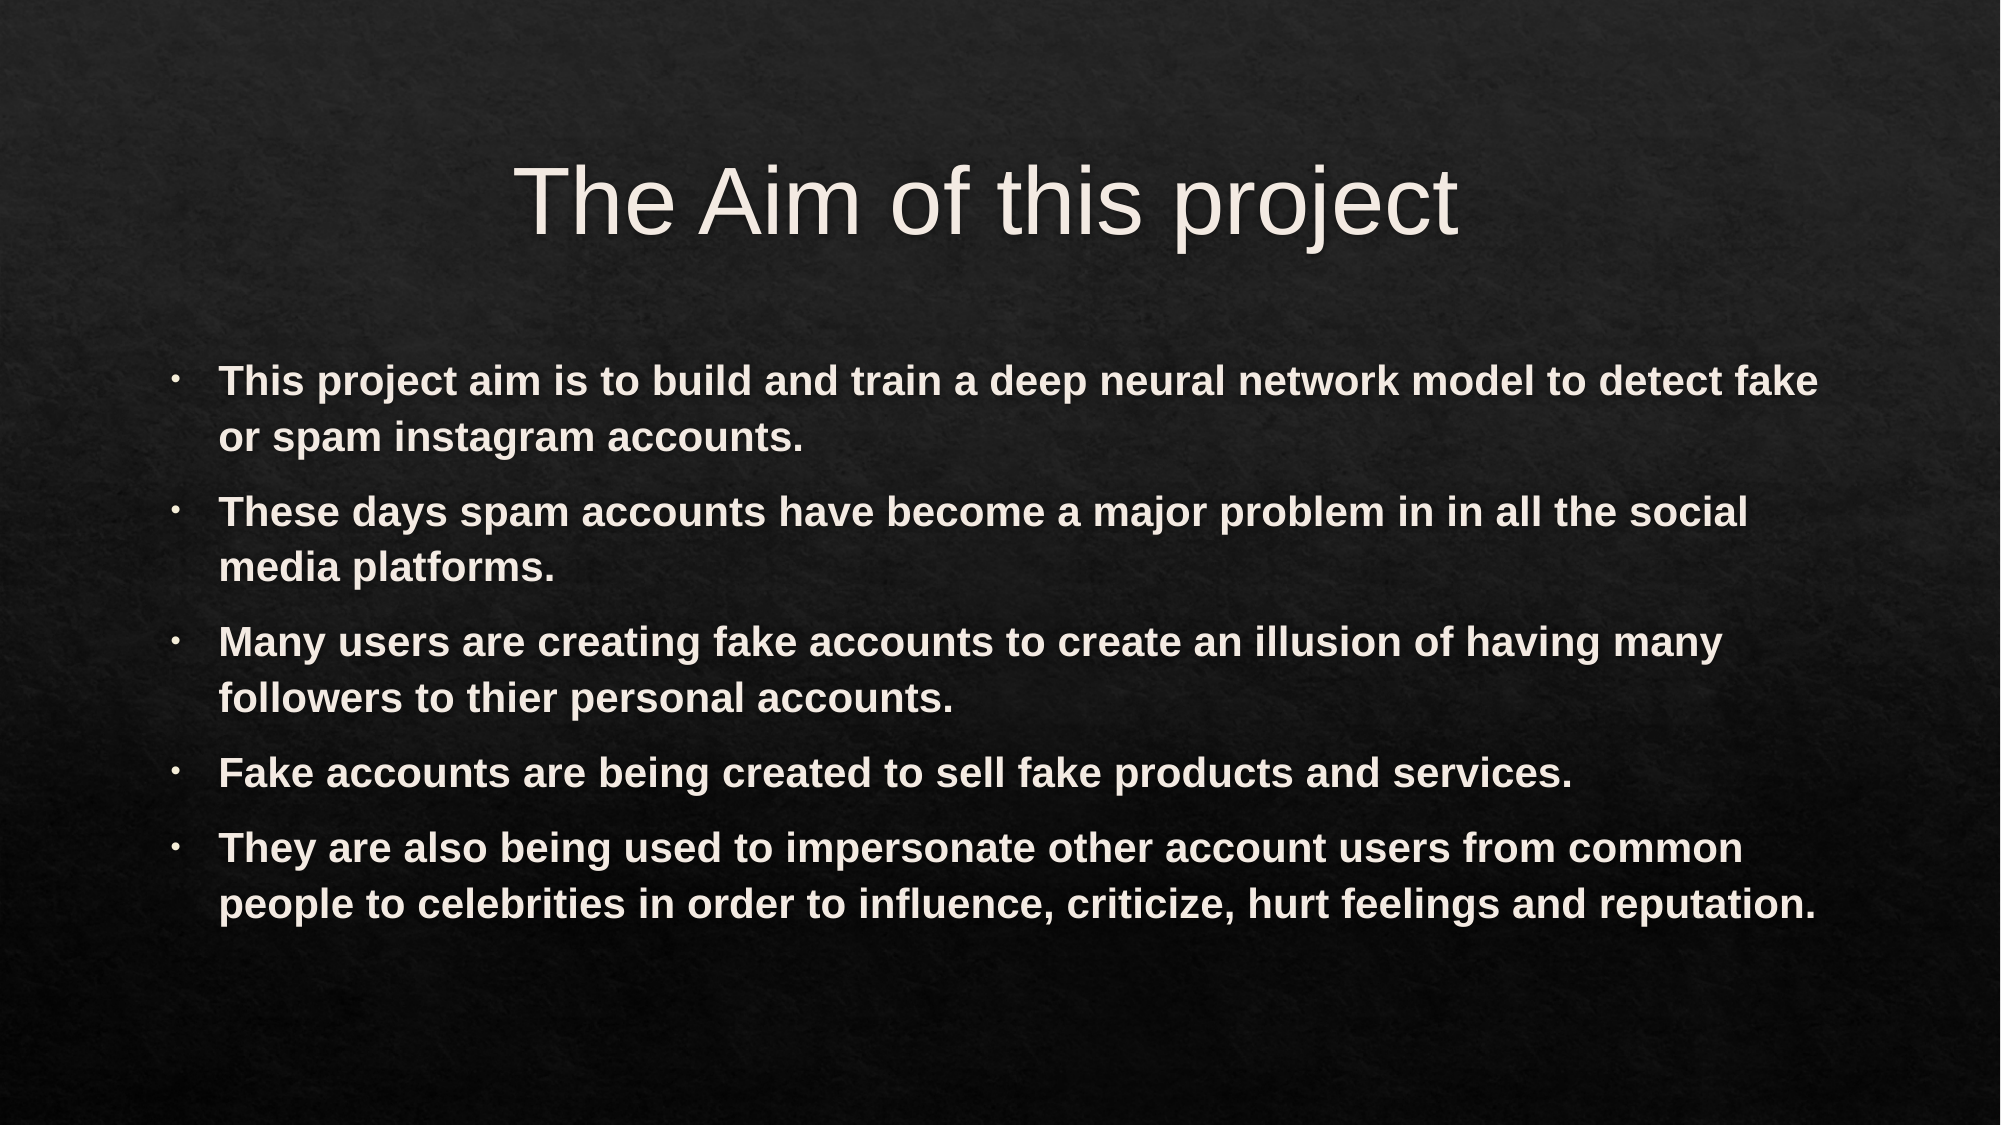

# The Aim of this project
This project aim is to build and train a deep neural network model to detect fake or spam instagram accounts.
These days spam accounts have become a major problem in in all the social media platforms.
Many users are creating fake accounts to create an illusion of having many followers to thier personal accounts.
Fake accounts are being created to sell fake products and services.
They are also being used to impersonate other account users from common people to celebrities in order to influence, criticize, hurt feelings and reputation.